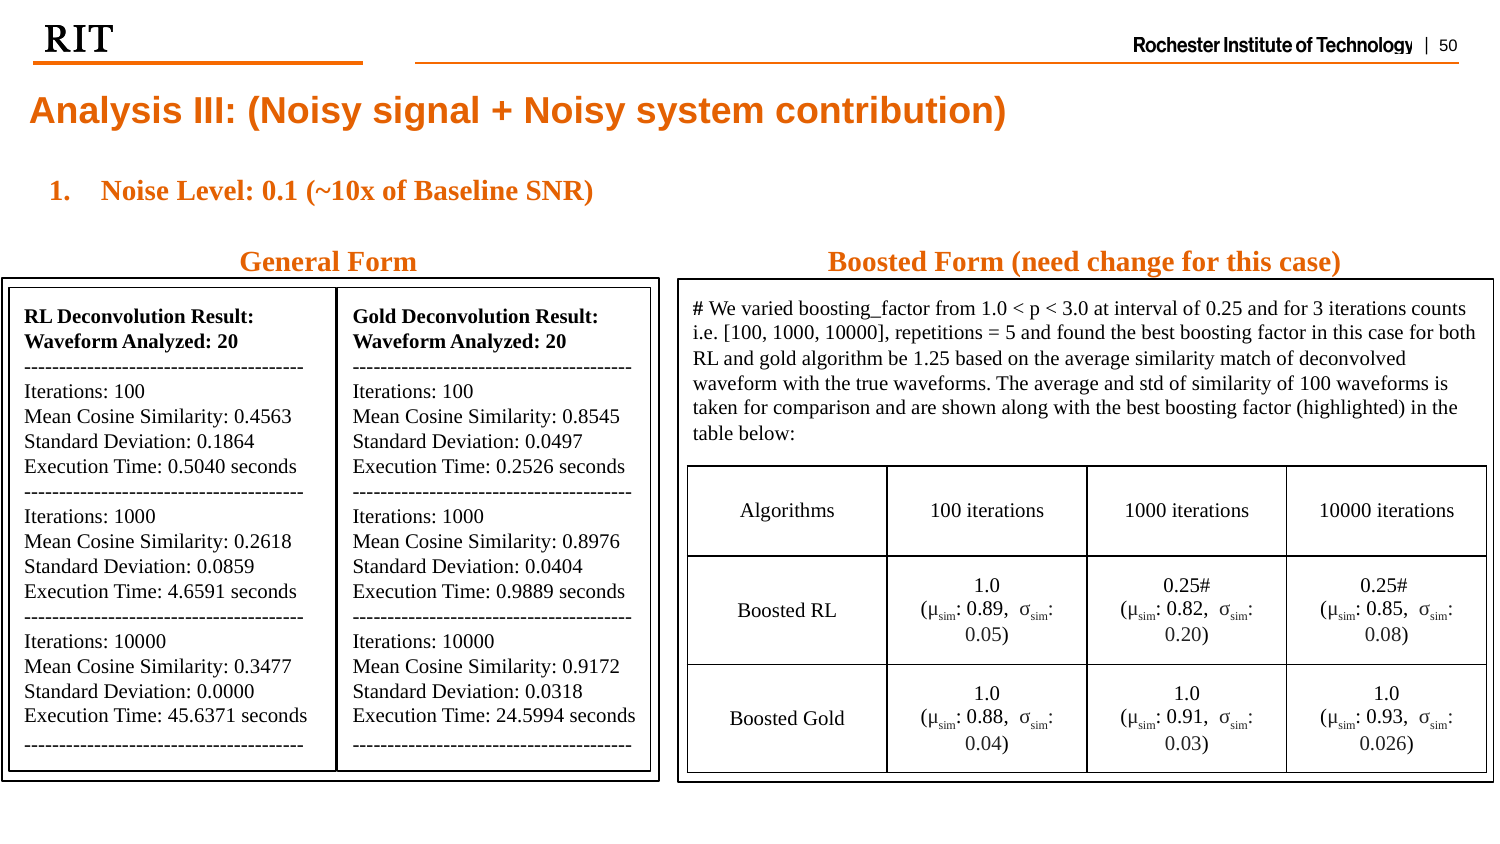

Analysis III: (Noisy signal + Noisy system contribution)
Noise Level: 0.1 (~10x of Baseline SNR)
Boosted Form (need change for this case)
General Form

# We varied boosting_factor from 1.0 < p < 3.0 at interval of 0.25 and for 3 iterations counts i.e. [100, 1000, 10000], repetitions = 5 and found the best boosting factor in this case for both RL and gold algorithm be 1.25 based on the average similarity match of deconvolved waveform with the true waveforms. The average and std of similarity of 100 waveforms is taken for comparison and are shown along with the best boosting factor (highlighted) in the table below:

RL Deconvolution Result:
Waveform Analyzed: 20
----------------------------------------
Iterations: 100
Mean Cosine Similarity: 0.4563
Standard Deviation: 0.1864
Execution Time: 0.5040 seconds
----------------------------------------
Iterations: 1000
Mean Cosine Similarity: 0.2618
Standard Deviation: 0.0859
Execution Time: 4.6591 seconds
----------------------------------------
Iterations: 10000
Mean Cosine Similarity: 0.3477
Standard Deviation: 0.0000
Execution Time: 45.6371 seconds
----------------------------------------
Gold Deconvolution Result:
Waveform Analyzed: 20
----------------------------------------
Iterations: 100
Mean Cosine Similarity: 0.8545
Standard Deviation: 0.0497
Execution Time: 0.2526 seconds
----------------------------------------
Iterations: 1000
Mean Cosine Similarity: 0.8976
Standard Deviation: 0.0404
Execution Time: 0.9889 seconds
----------------------------------------
Iterations: 10000
Mean Cosine Similarity: 0.9172
Standard Deviation: 0.0318
Execution Time: 24.5994 seconds
----------------------------------------
| Algorithms | 100 iterations | 1000 iterations | 10000 iterations |
| --- | --- | --- | --- |
| Boosted RL | 1.0 (μsim: 0.89, σsim: 0.05) | 0.25# (μsim: 0.82, σsim: 0.20) | 0.25# (μsim: 0.85, σsim: 0.08) |
| Boosted Gold | 1.0 (μsim: 0.88, σsim: 0.04) | 1.0 (μsim: 0.91, σsim: 0.03) | 1.0 (μsim: 0.93, σsim: 0.026) |